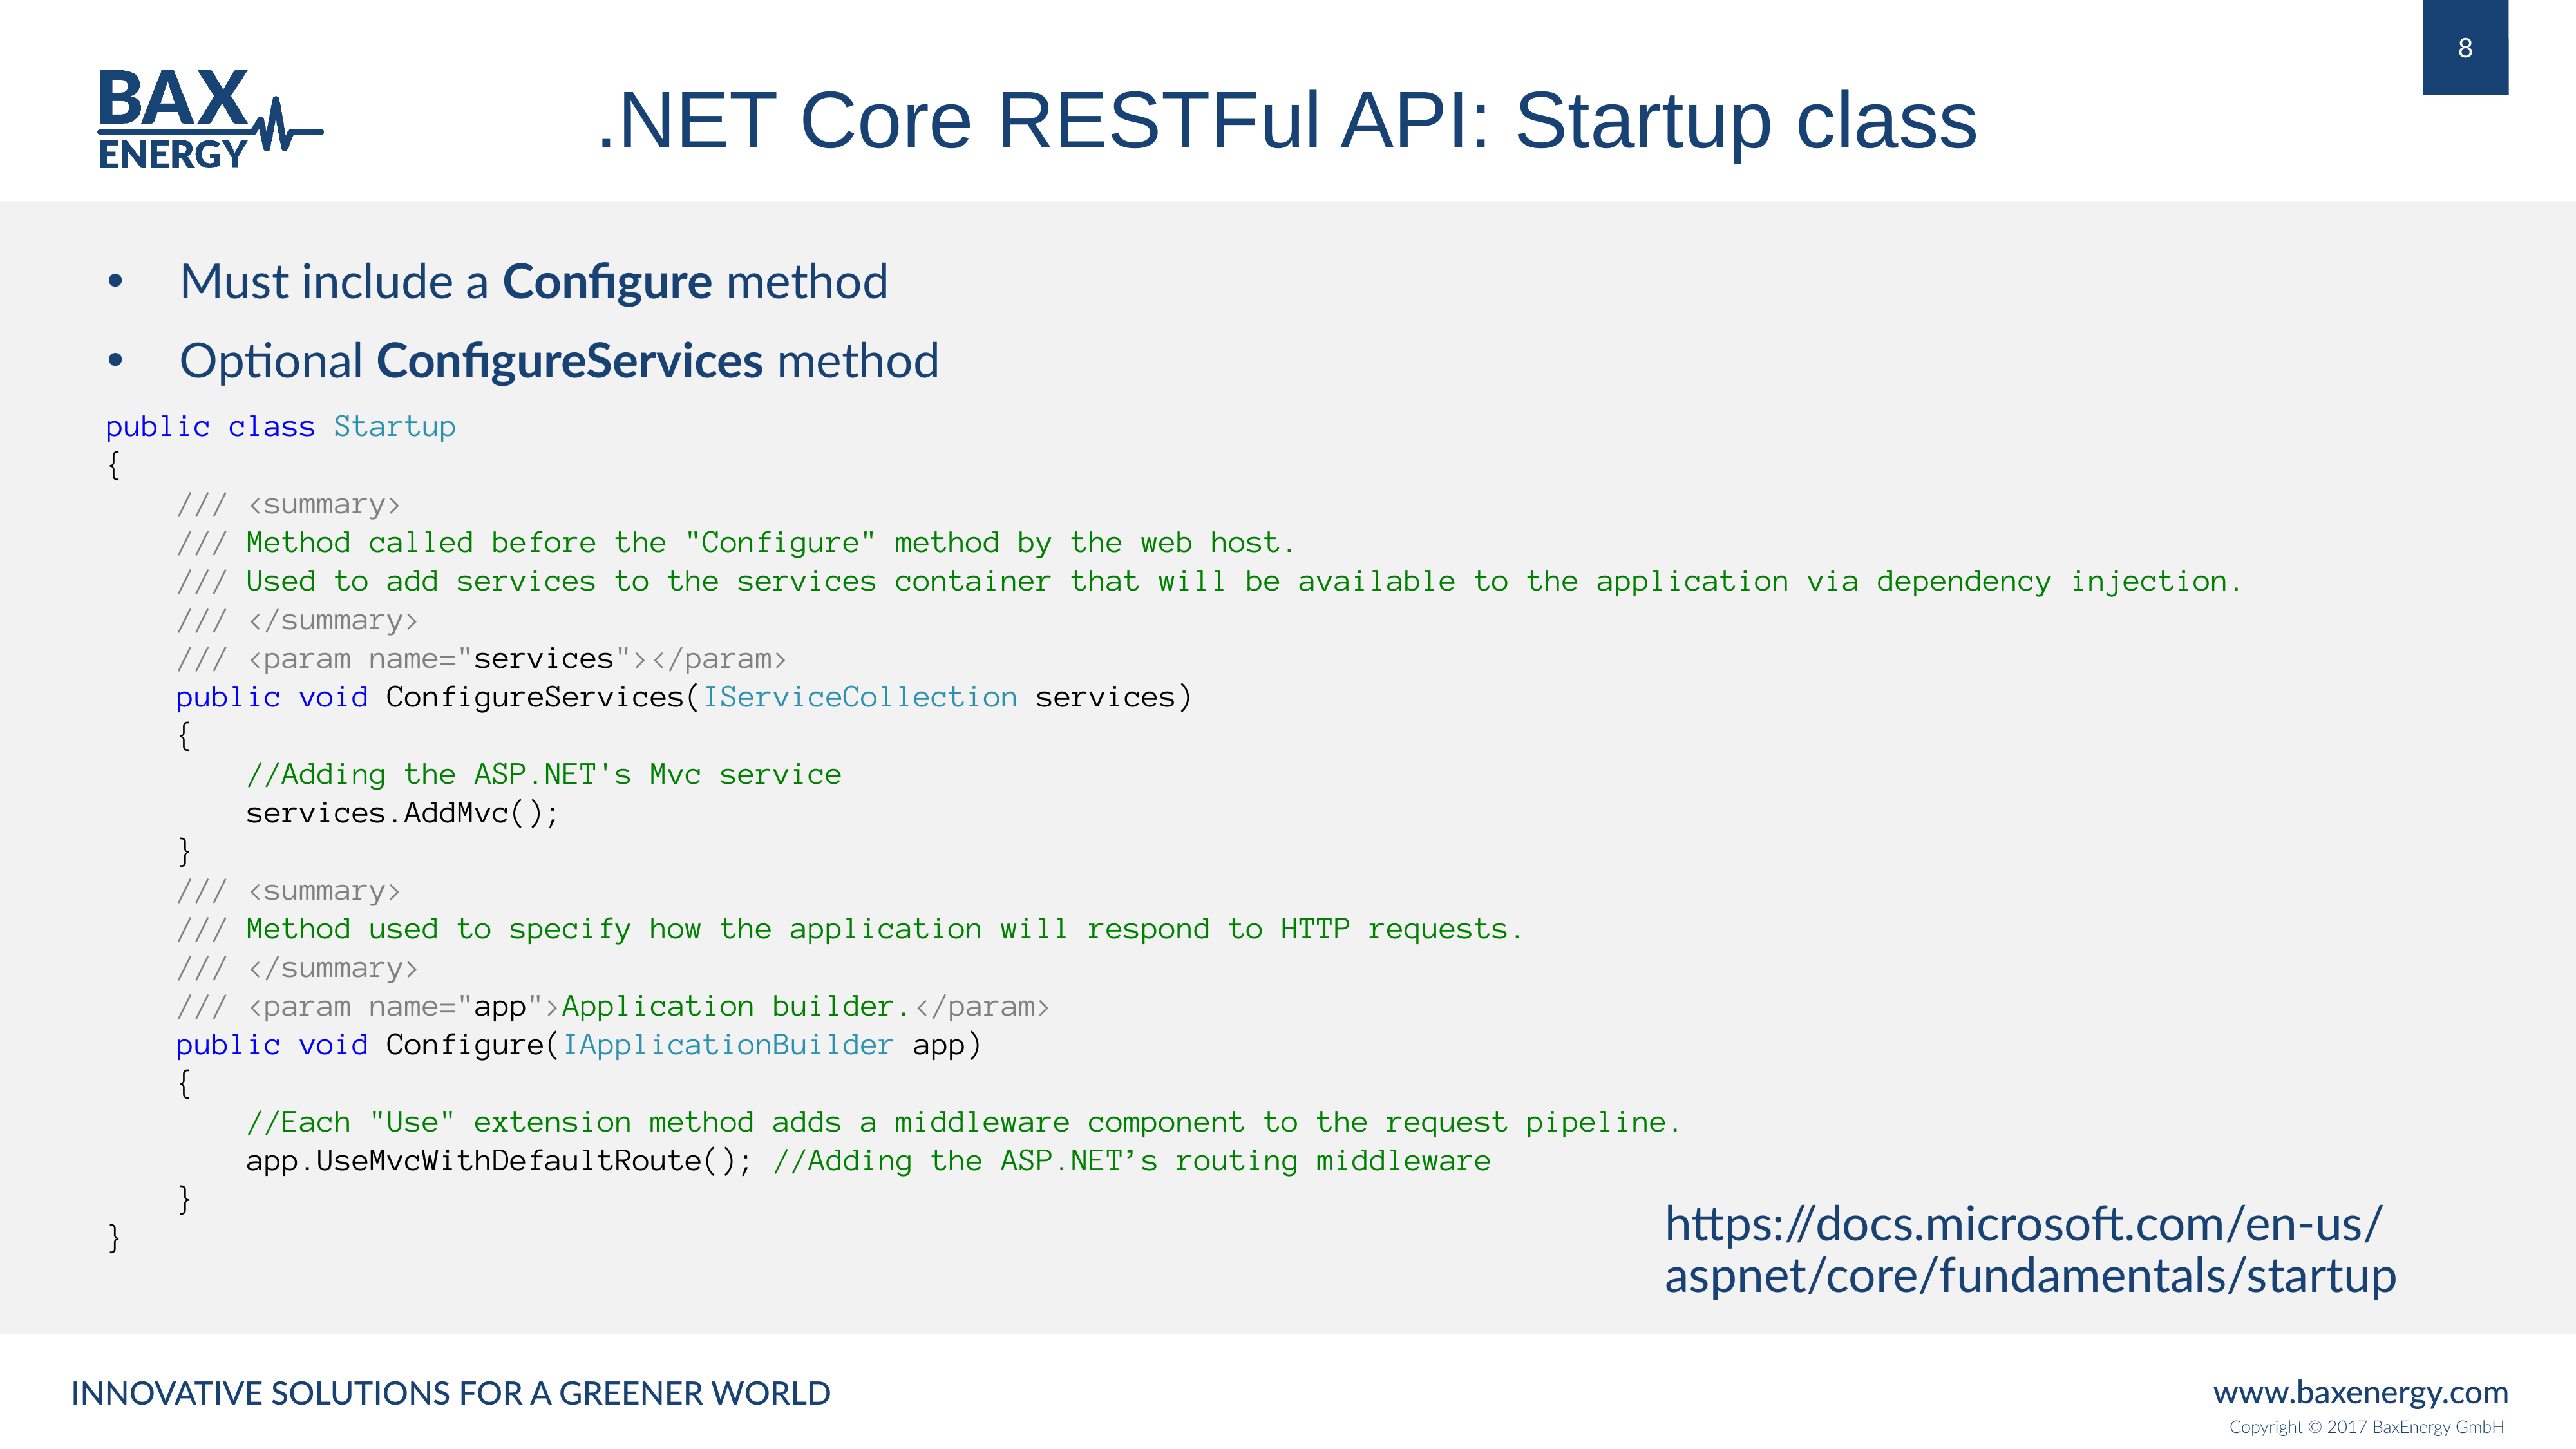

.NET Core RESTFul API: Startup class
Must include a Configure method
Optional ConfigureServices method

public class Startup
{
    /// <summary>
    /// Method called before the "Configure" method by the web host.
    /// Used to add services to the services container that will be available to the application via dependency injection.
    /// </summary>
    /// <param name="services"></param>
    public void ConfigureServices(IServiceCollection services)
    {
        //Adding the ASP.NET's Mvc service
        services.AddMvc();
    }
    /// <summary>
    /// Method used to specify how the application will respond to HTTP requests.
    /// </summary>
    /// <param name="app">Application builder.</param>
    public void Configure(IApplicationBuilder app)
    {
        //Each "Use" extension method adds a middleware component to the request pipeline.
        app.UseMvcWithDefaultRoute(); //Adding the ASP.NET’s routing middleware
    }
}
https://docs.microsoft.com/en-us/aspnet/core/fundamentals/startup